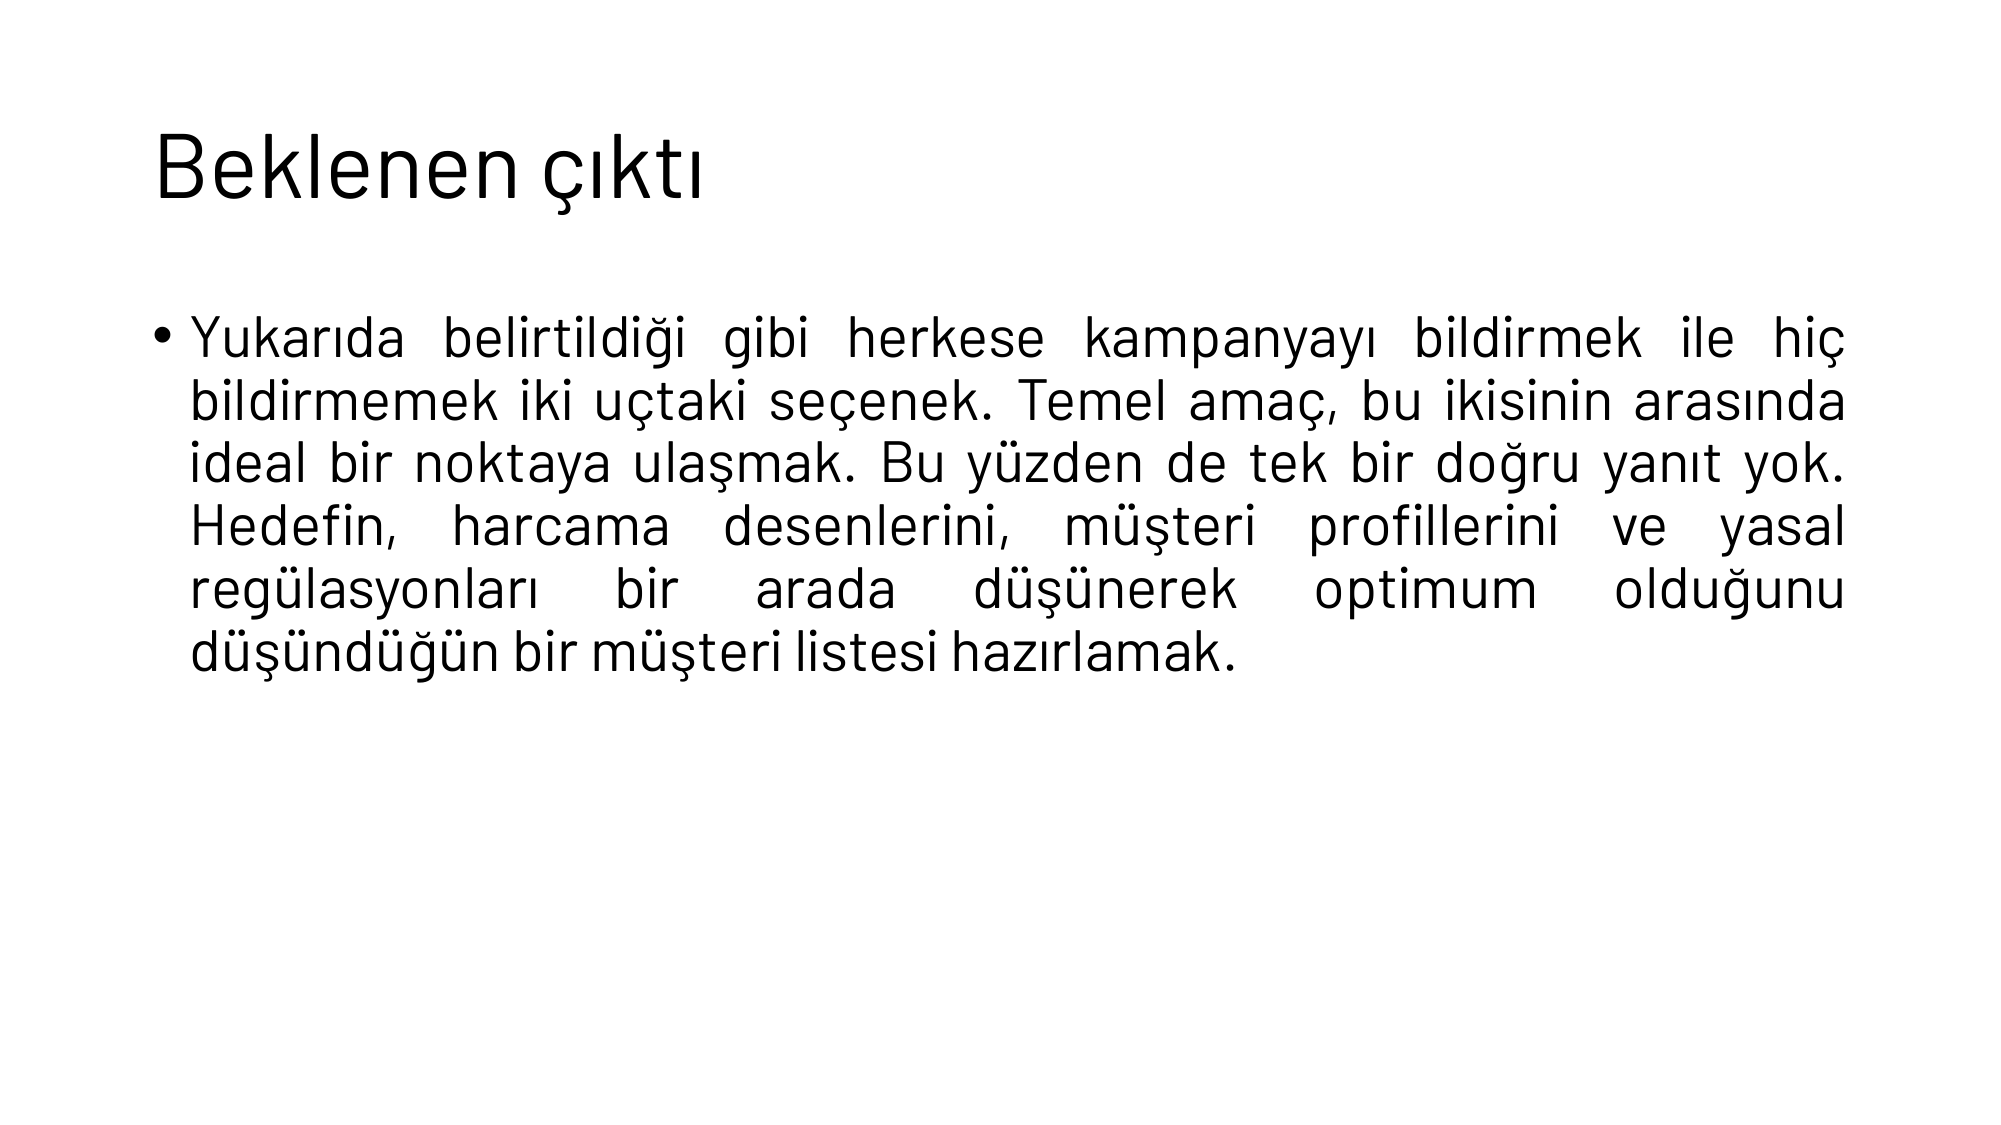

# Beklenen çıktı
Yukarıda belirtildiği gibi herkese kampanyayı bildirmek ile hiç bildirmemek iki uçtaki seçenek. Temel amaç, bu ikisinin arasında ideal bir noktaya ulaşmak. Bu yüzden de tek bir doğru yanıt yok. Hedefin, harcama desenlerini, müşteri profillerini ve yasal regülasyonları bir arada düşünerek optimum olduğunu düşündüğün bir müşteri listesi hazırlamak.